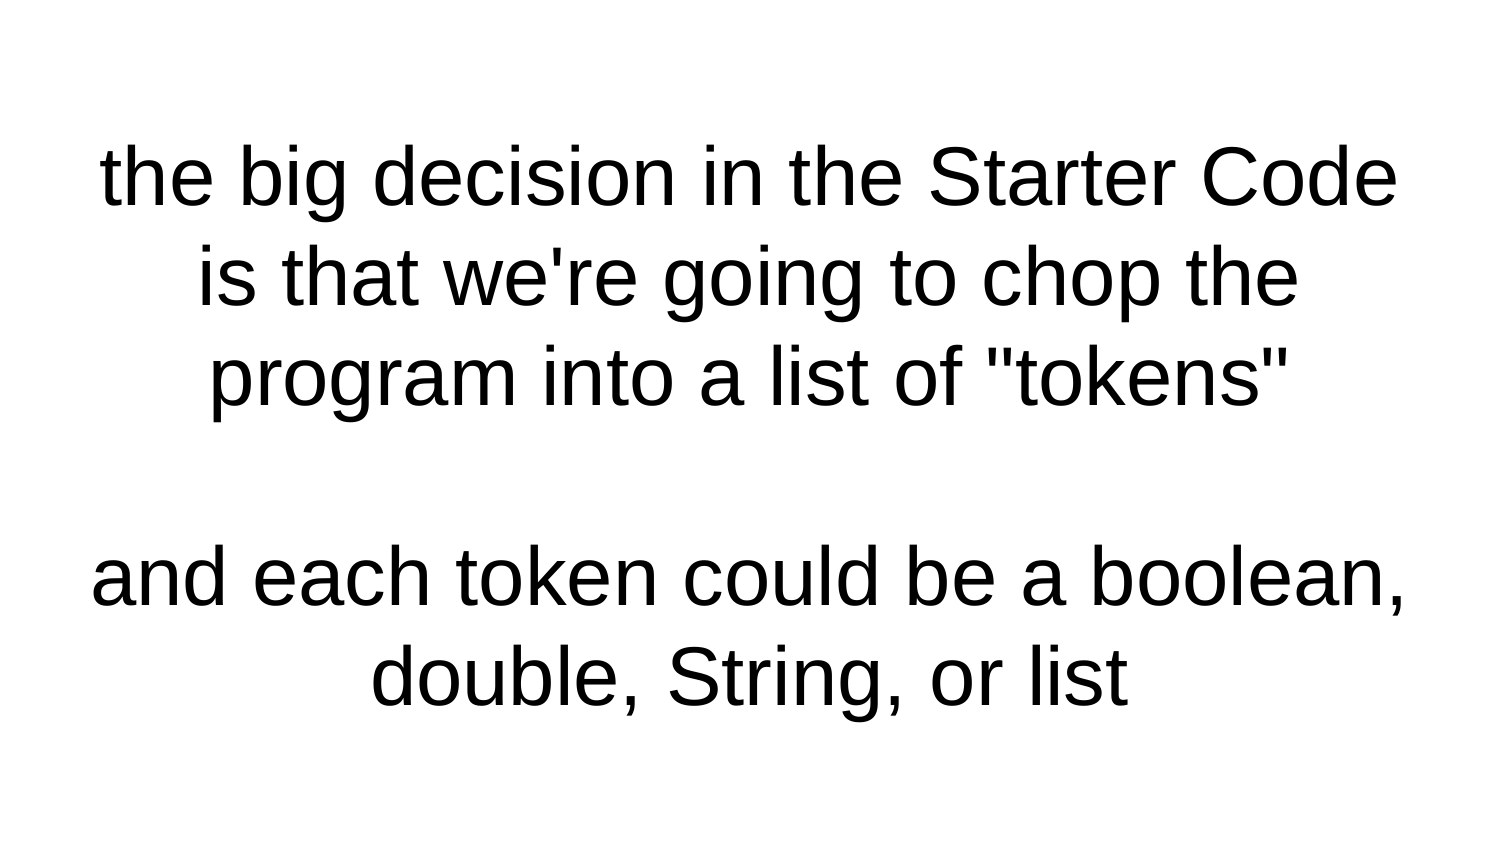

# the big decision in the Starter Code is that we're going to chop the program into a list of "tokens" and each token could be a boolean, double, String, or list